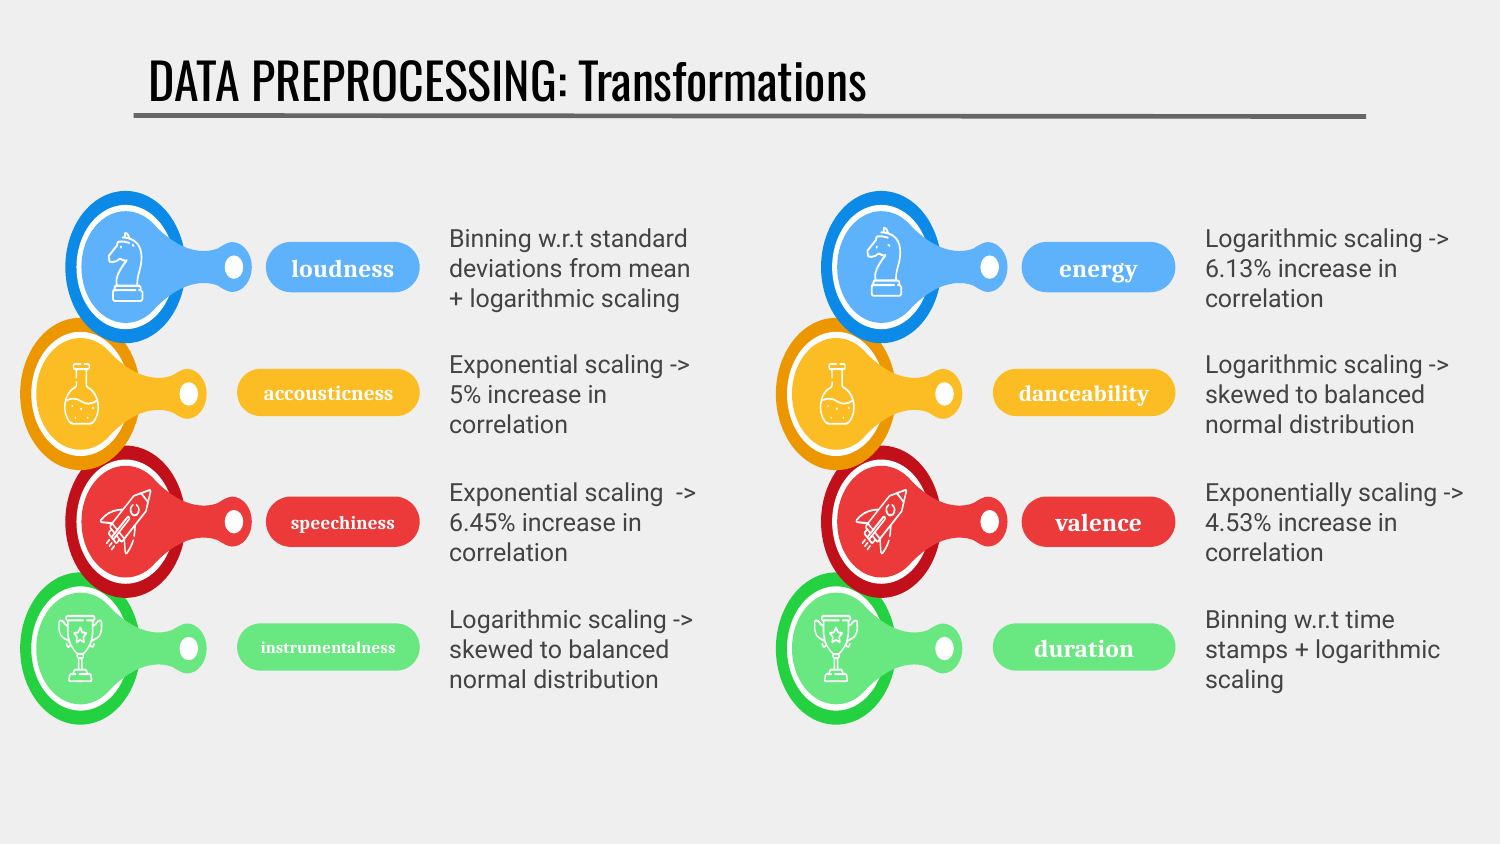

DATA PREPROCESSING: Transformations

loudness
Binning w.r.t standard deviations from mean + logarithmic scaling

energy
Logarithmic scaling -> 6.13% increase in correlation

accousticness
Exponential scaling -> 5% increase in correlation

danceability
Logarithmic scaling -> skewed to balanced normal distribution

speechiness
Exponential scaling  -> 6.45% increase in correlation

valence
Exponentially scaling -> 4.53% increase in correlation

instrumentalness
Logarithmic scaling -> skewed to balanced normal distribution

duration
Binning w.r.t time stamps + logarithmic scaling